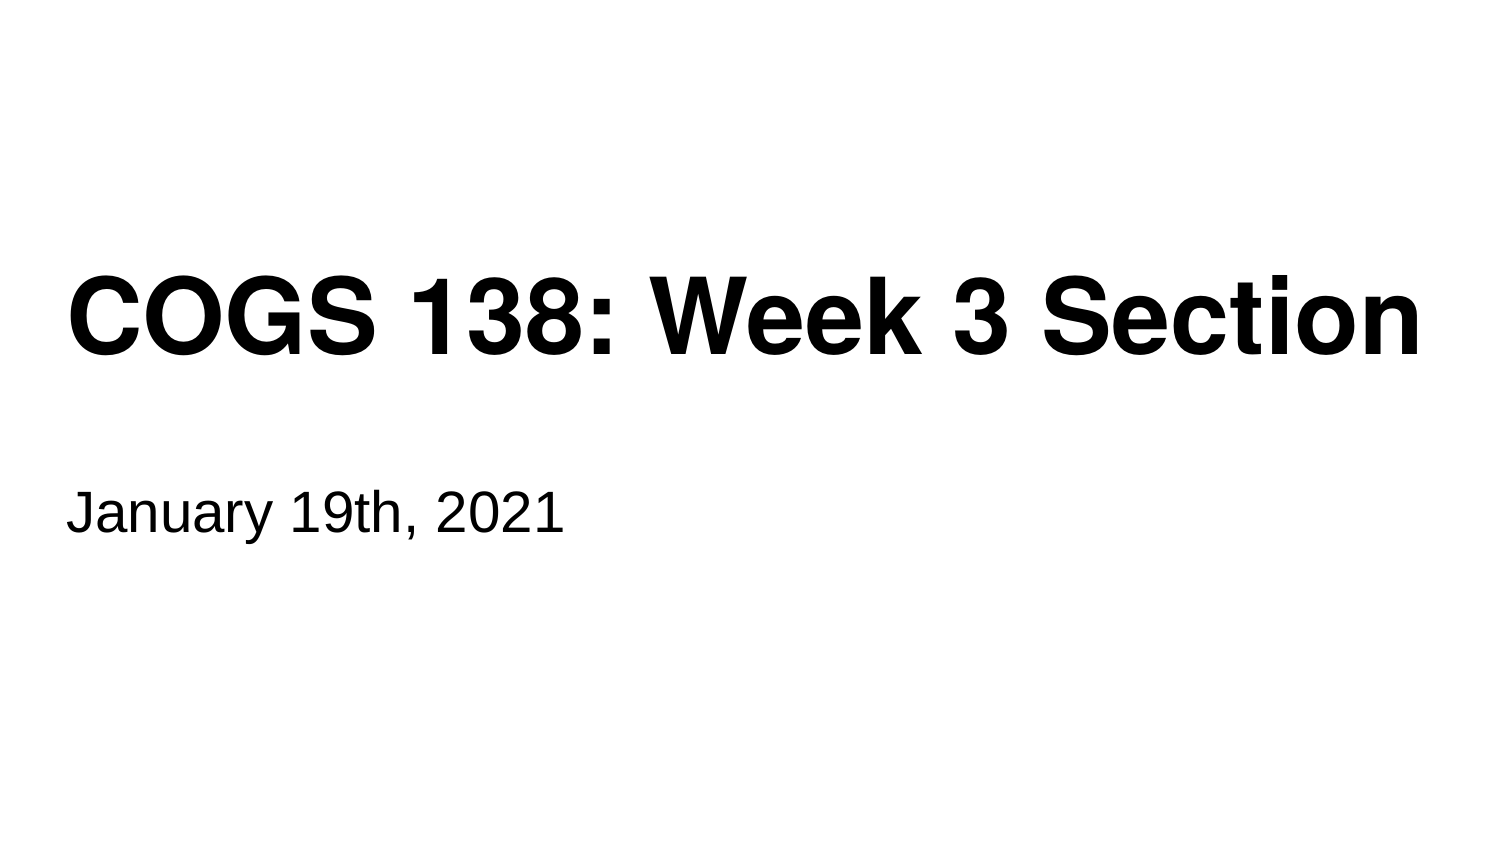

# COGS 138: Week 3 Section

January 19th, 2021